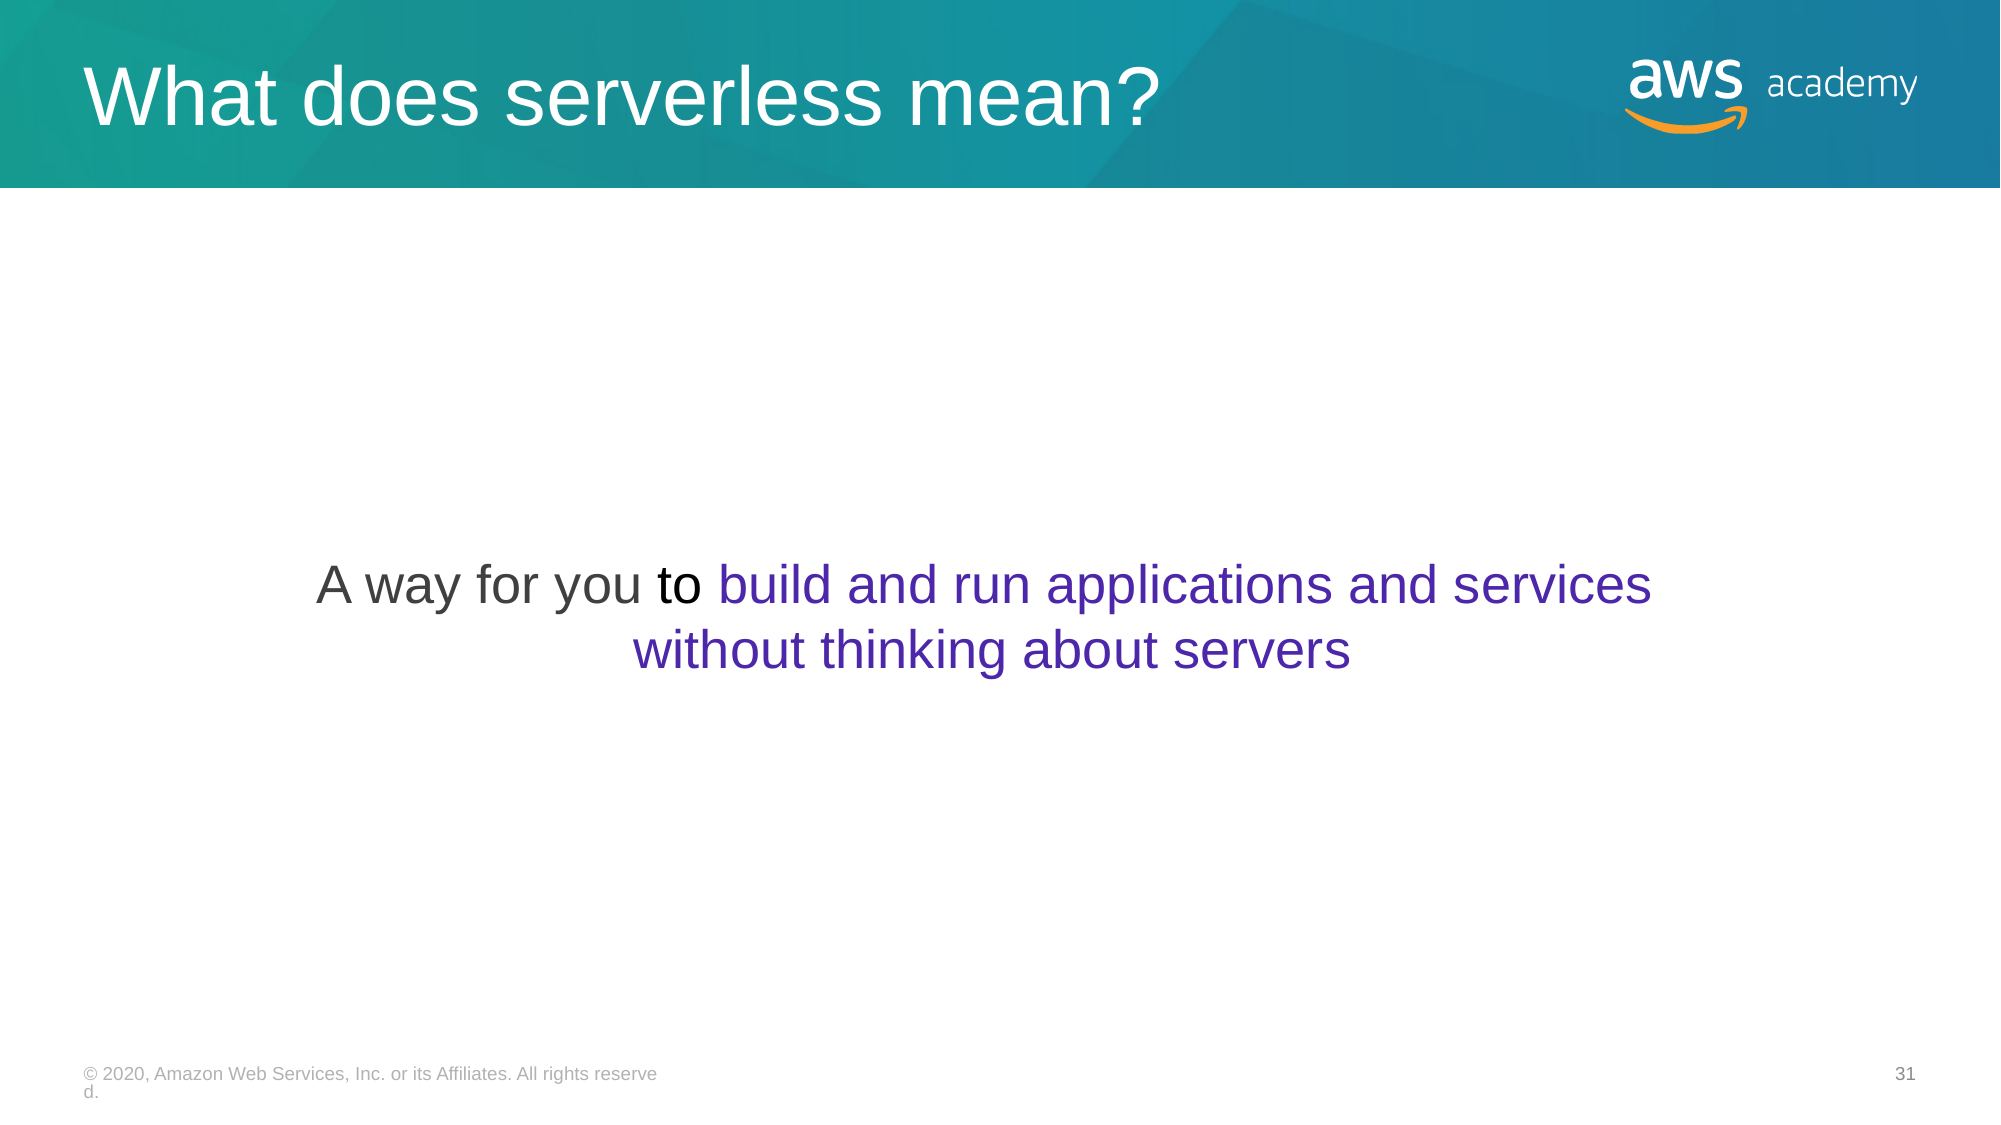

# What does serverless mean?
A way for you to build and run applications and services
without thinking about servers
© 2020, Amazon Web Services, Inc. or its Affiliates. All rights reserved.
31